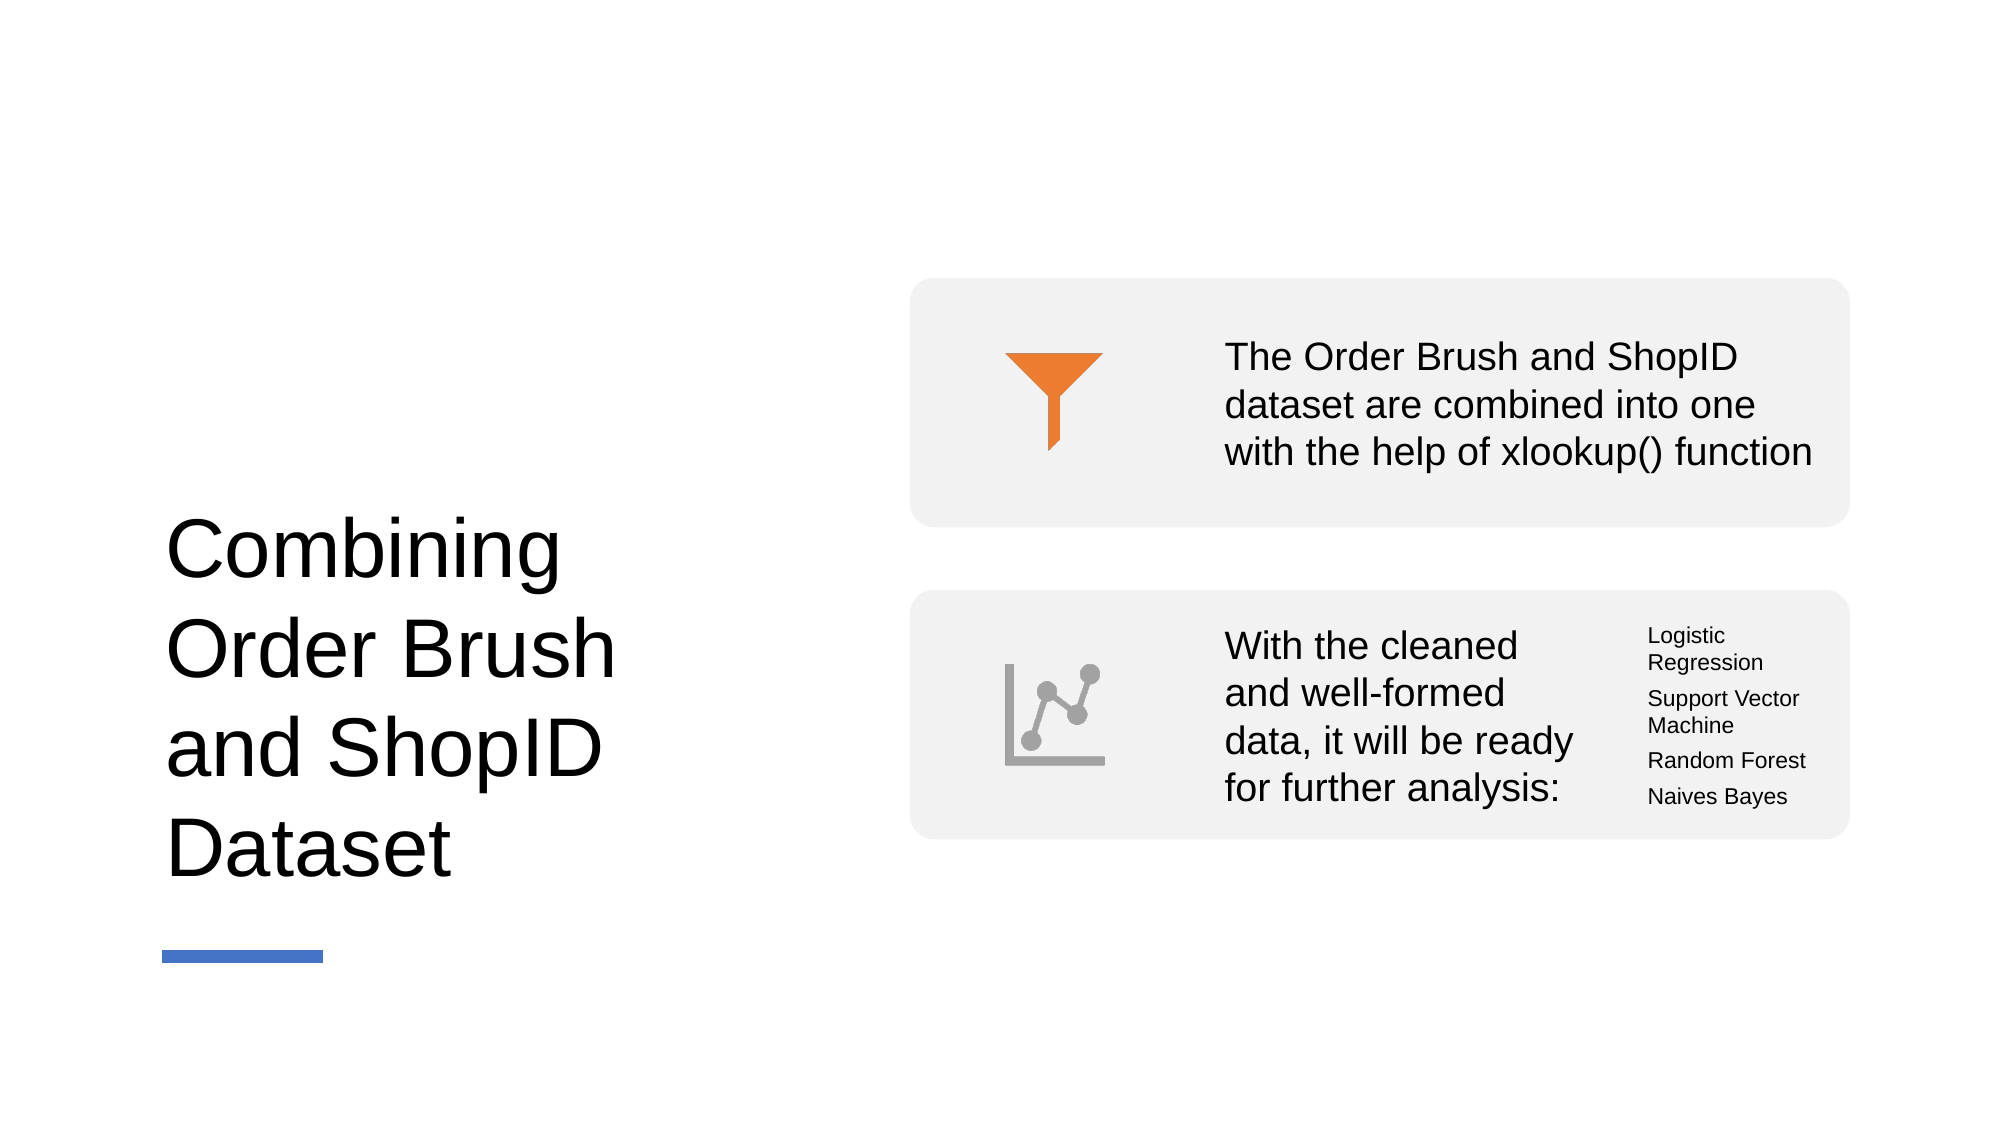

The Order Brush and ShopID dataset are combined into one with the help of xlookup() function
With the cleaned and well-formed data, it will be ready for further analysis:
Logistic Regression
Support Vector Machine
Random Forest
Naives Bayes
# Combining Order Brush and ShopID Dataset